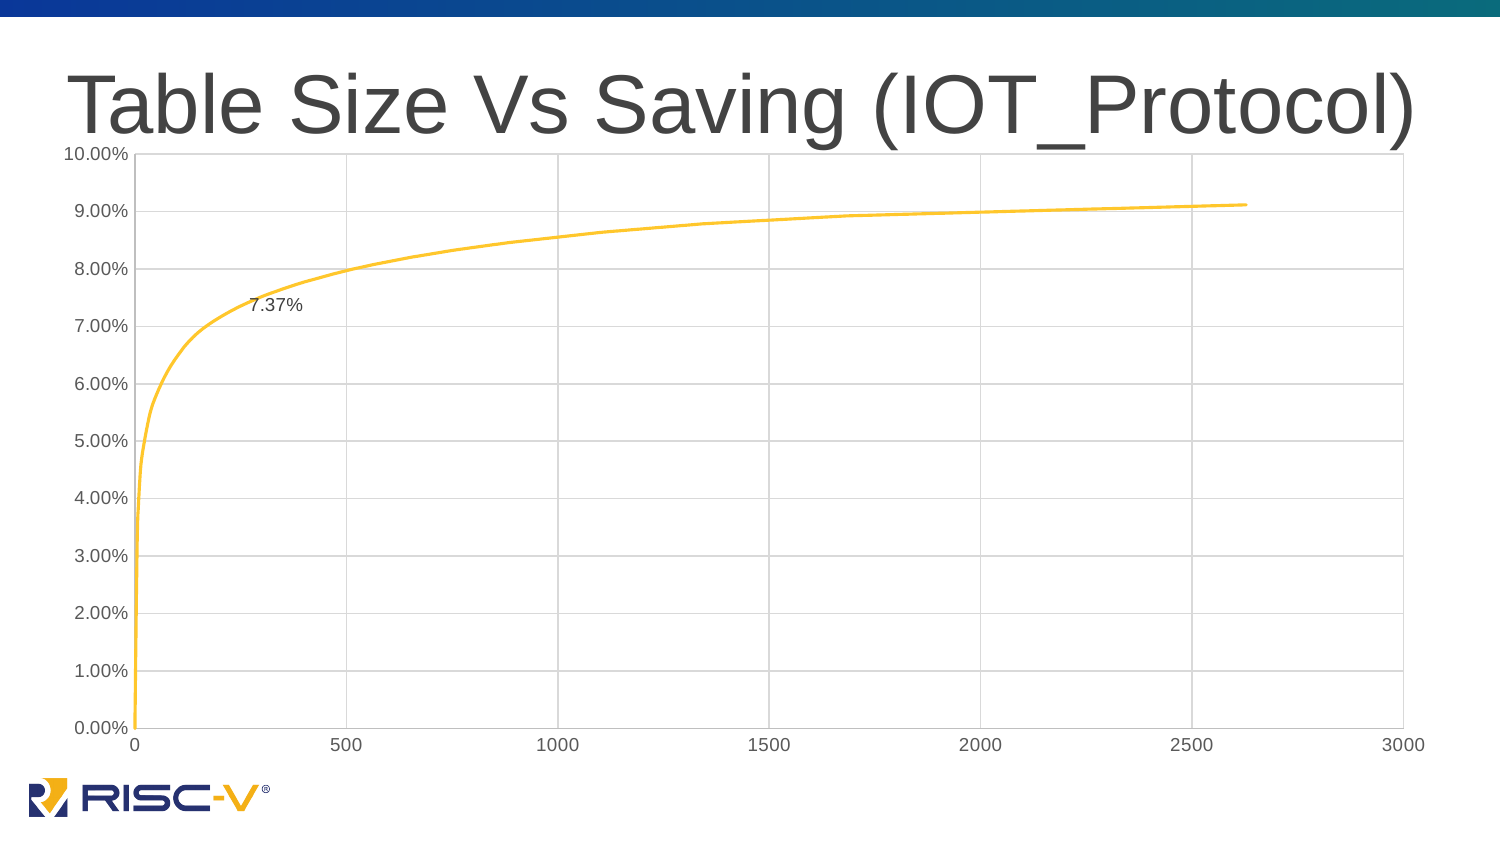

# Table Size Vs Saving (IOT_Protocol)

### Chart

| Category |  |
|---|---|